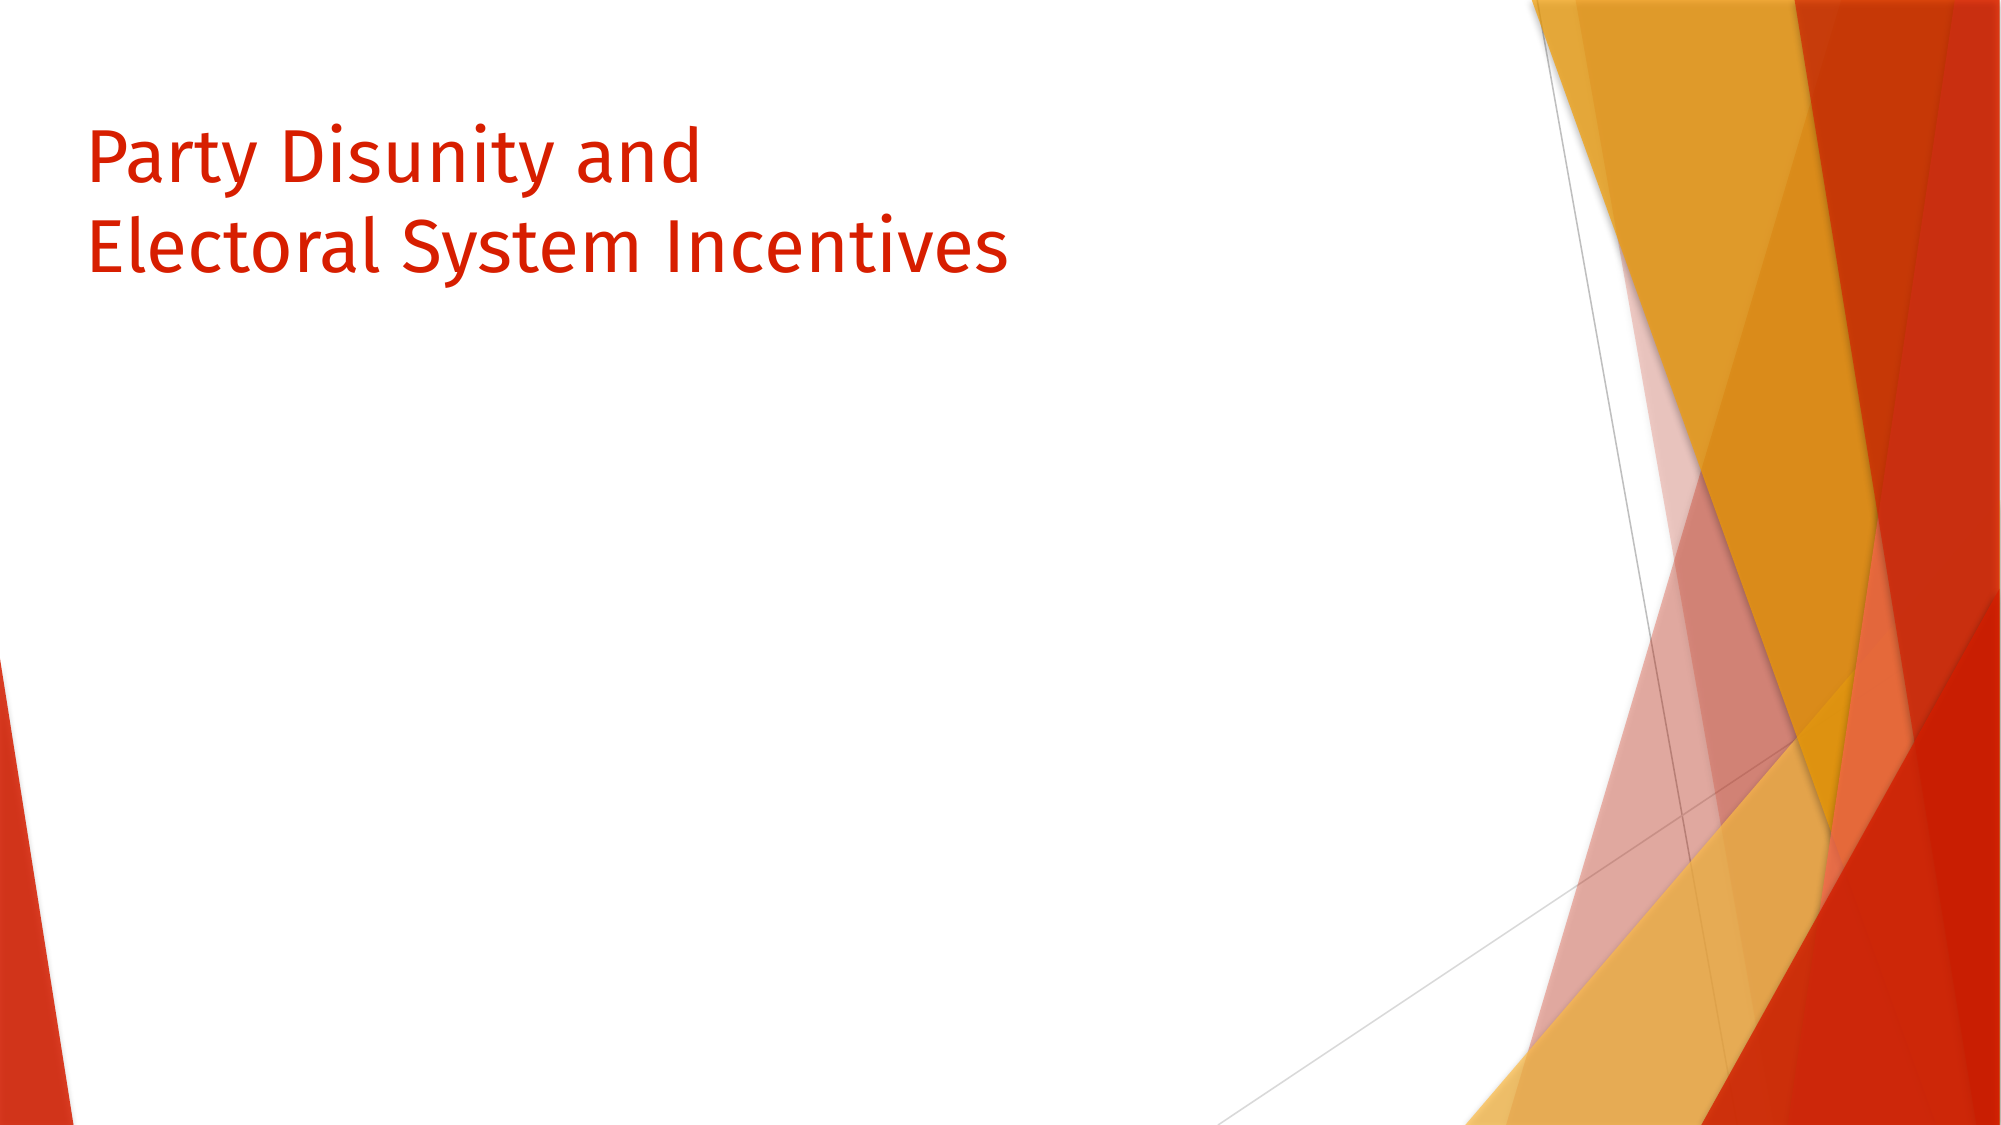

# Party Disunity and Electoral System Incentives